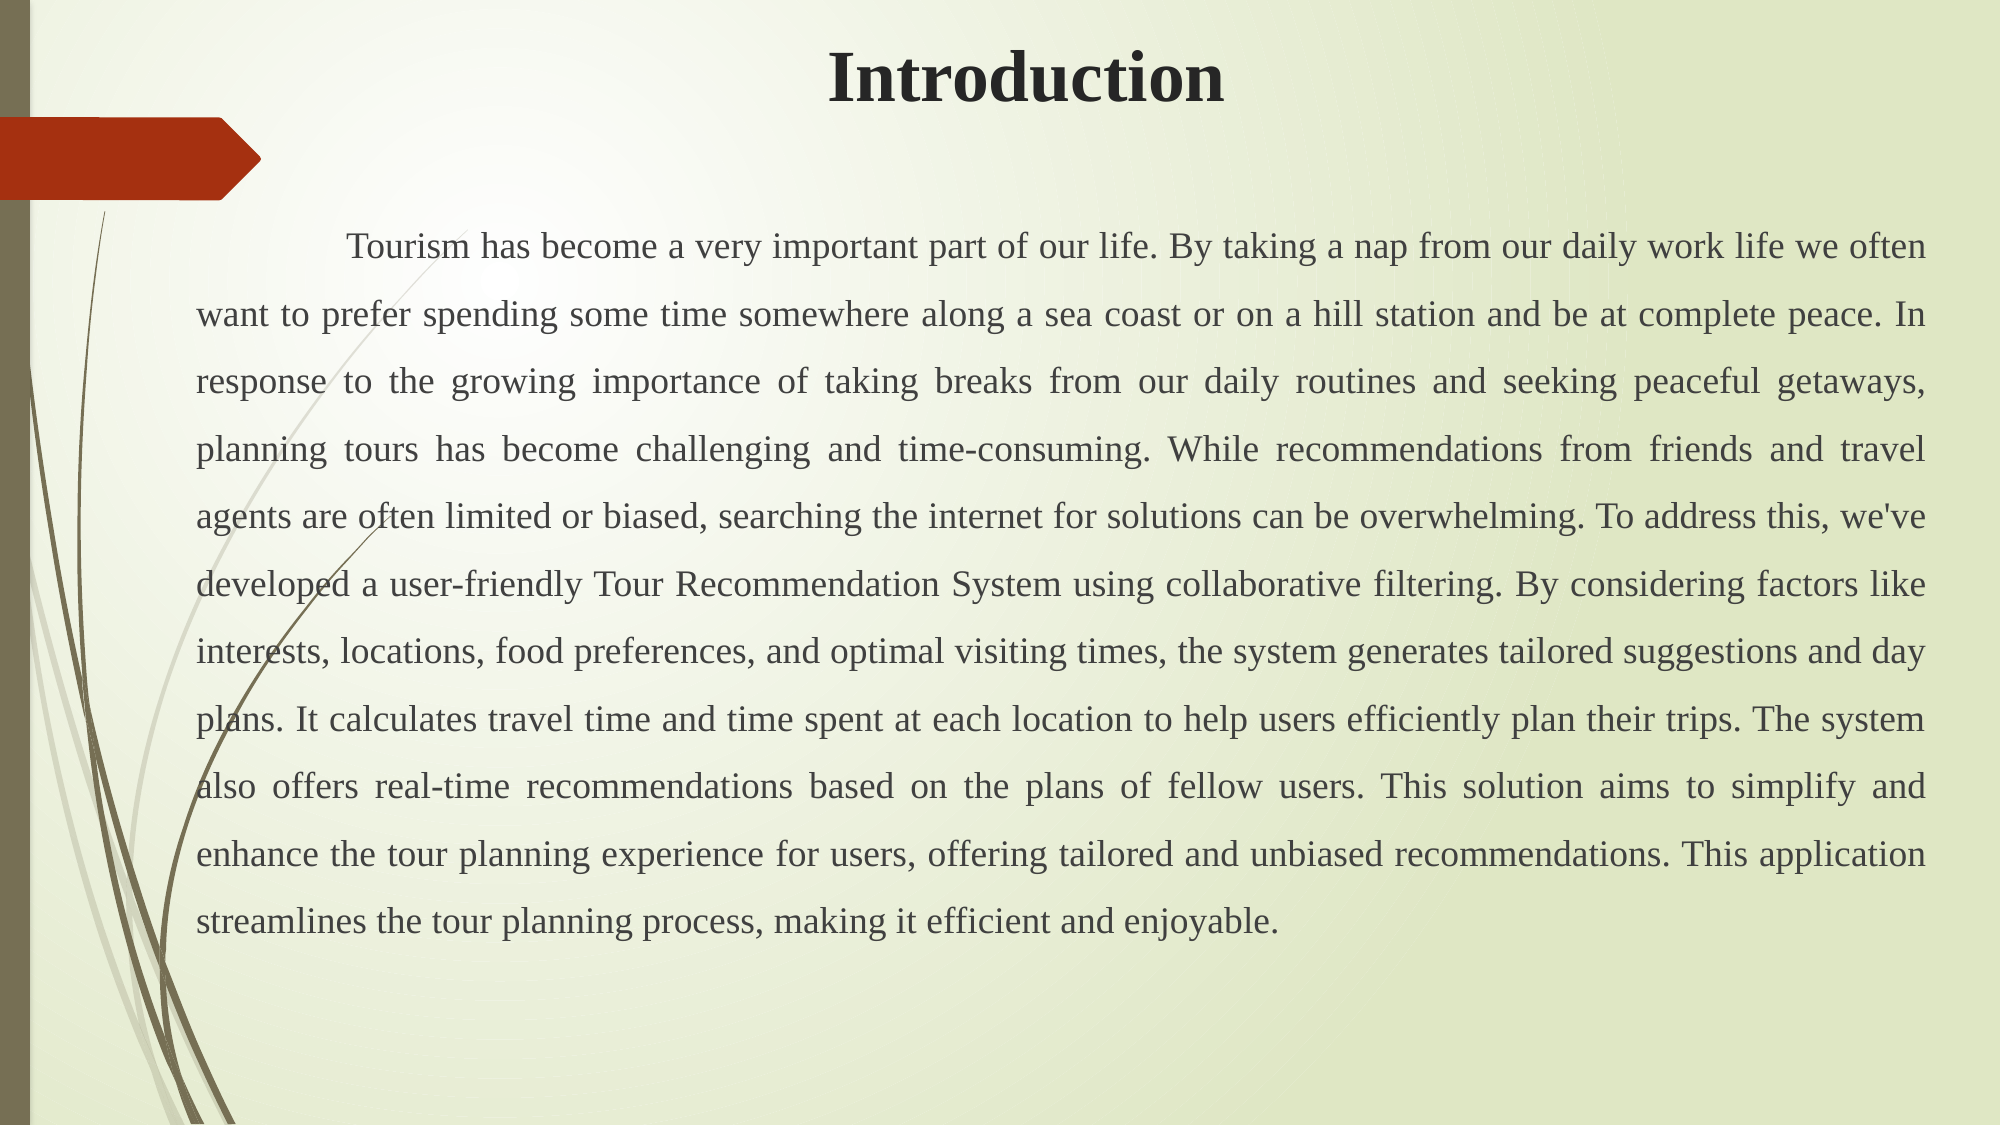

# Introduction
	Tourism has become a very important part of our life. By taking a nap from our daily work life we often want to prefer spending some time somewhere along a sea coast or on a hill station and be at complete peace. In response to the growing importance of taking breaks from our daily routines and seeking peaceful getaways, planning tours has become challenging and time-consuming. While recommendations from friends and travel agents are often limited or biased, searching the internet for solutions can be overwhelming. To address this, we've developed a user-friendly Tour Recommendation System using collaborative filtering. By considering factors like interests, locations, food preferences, and optimal visiting times, the system generates tailored suggestions and day plans. It calculates travel time and time spent at each location to help users efficiently plan their trips. The system also offers real-time recommendations based on the plans of fellow users. This solution aims to simplify and enhance the tour planning experience for users, offering tailored and unbiased recommendations. This application streamlines the tour planning process, making it efficient and enjoyable.